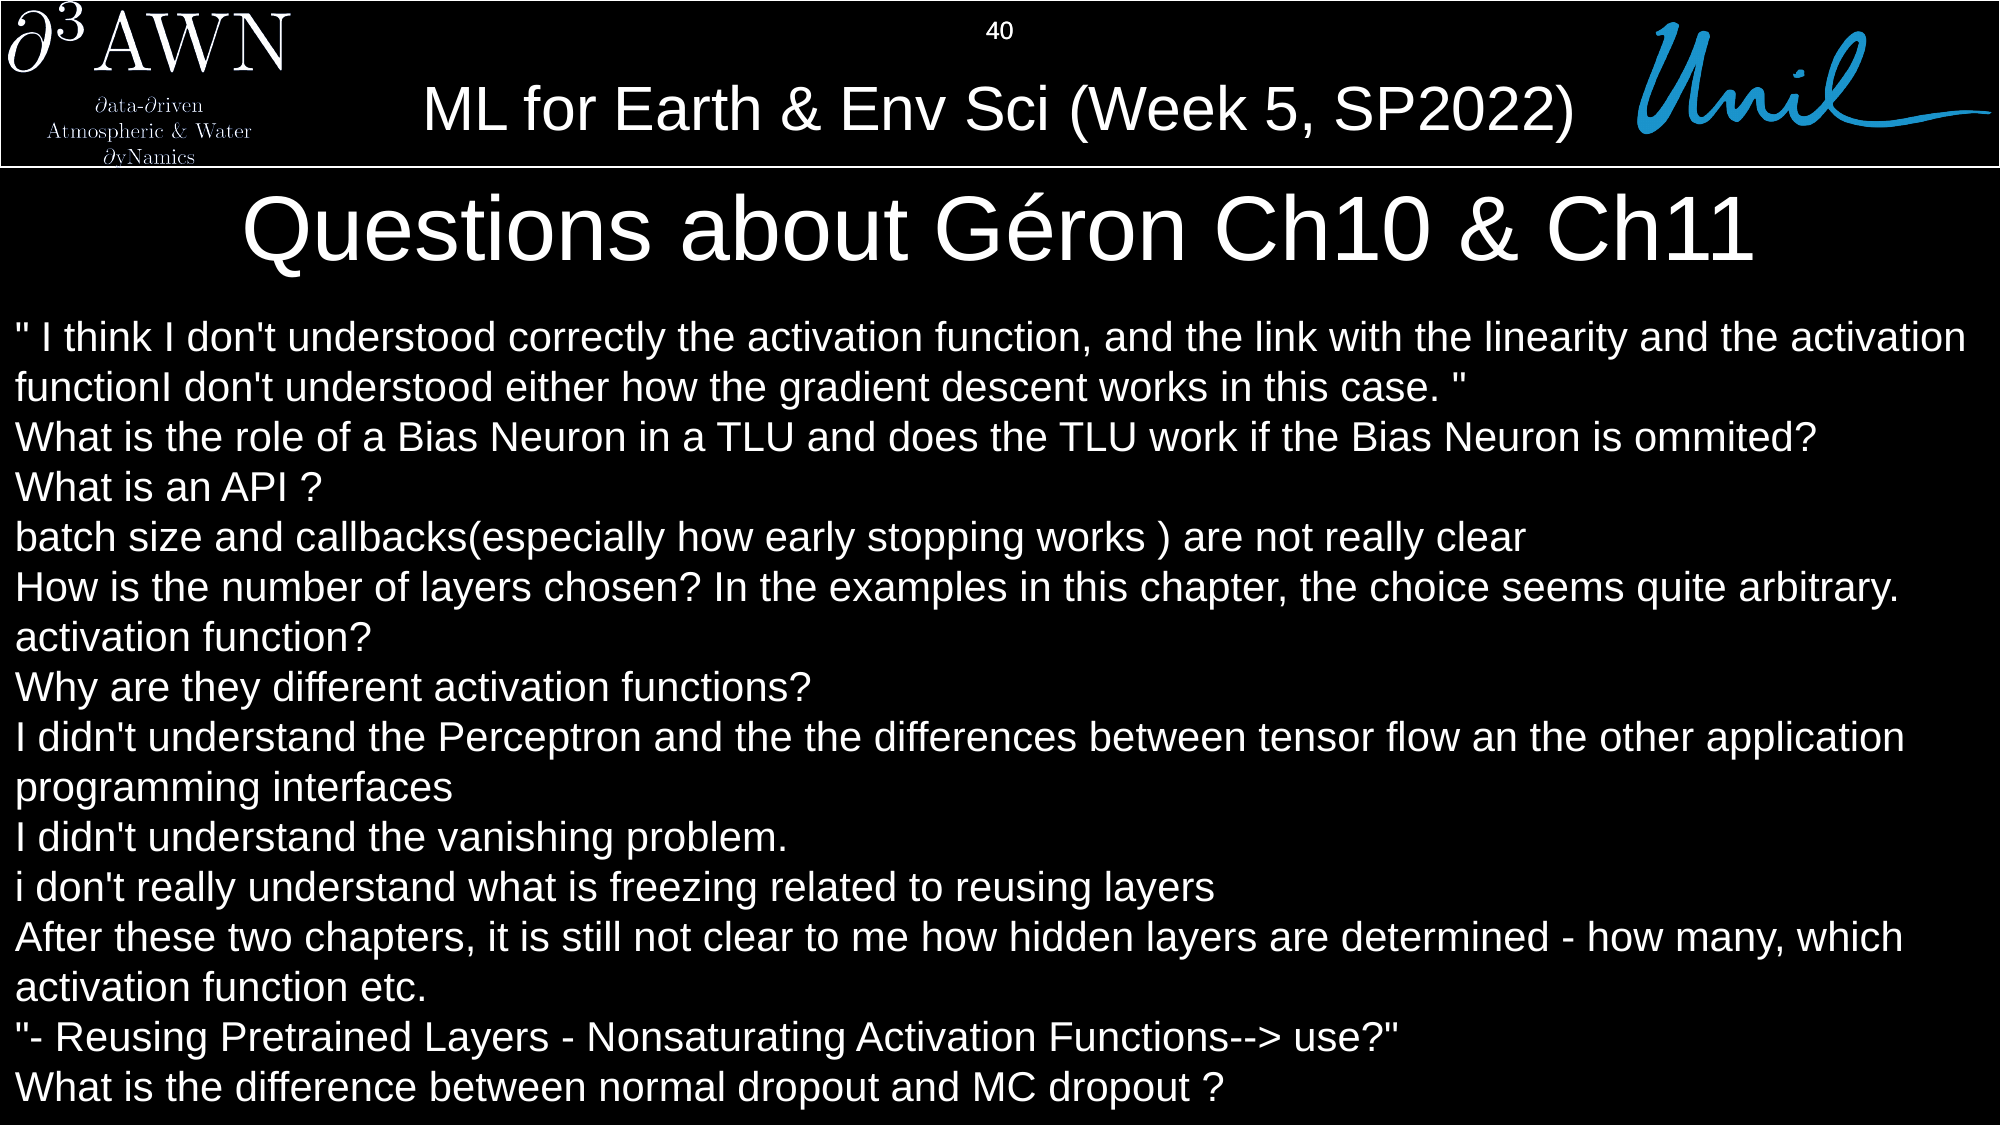

40
# Questions about Géron Ch10 & Ch11
" I think I don't understood correctly the activation function, and the link with the linearity and the activation functionI don't understood either how the gradient descent works in this case. "
What is the role of a Bias Neuron in a TLU and does the TLU work if the Bias Neuron is ommited?
What is an API ?
batch size and callbacks(especially how early stopping works ) are not really clear
How is the number of layers chosen? In the examples in this chapter, the choice seems quite arbitrary.
activation function?
Why are they different activation functions?
I didn't understand the Perceptron and the the differences between tensor flow an the other application programming interfaces
I didn't understand the vanishing problem.
i don't really understand what is freezing related to reusing layers
After these two chapters, it is still not clear to me how hidden layers are determined - how many, which activation function etc.
"- Reusing Pretrained Layers - Nonsaturating Activation Functions--> use?"
What is the difference between normal dropout and MC dropout ?